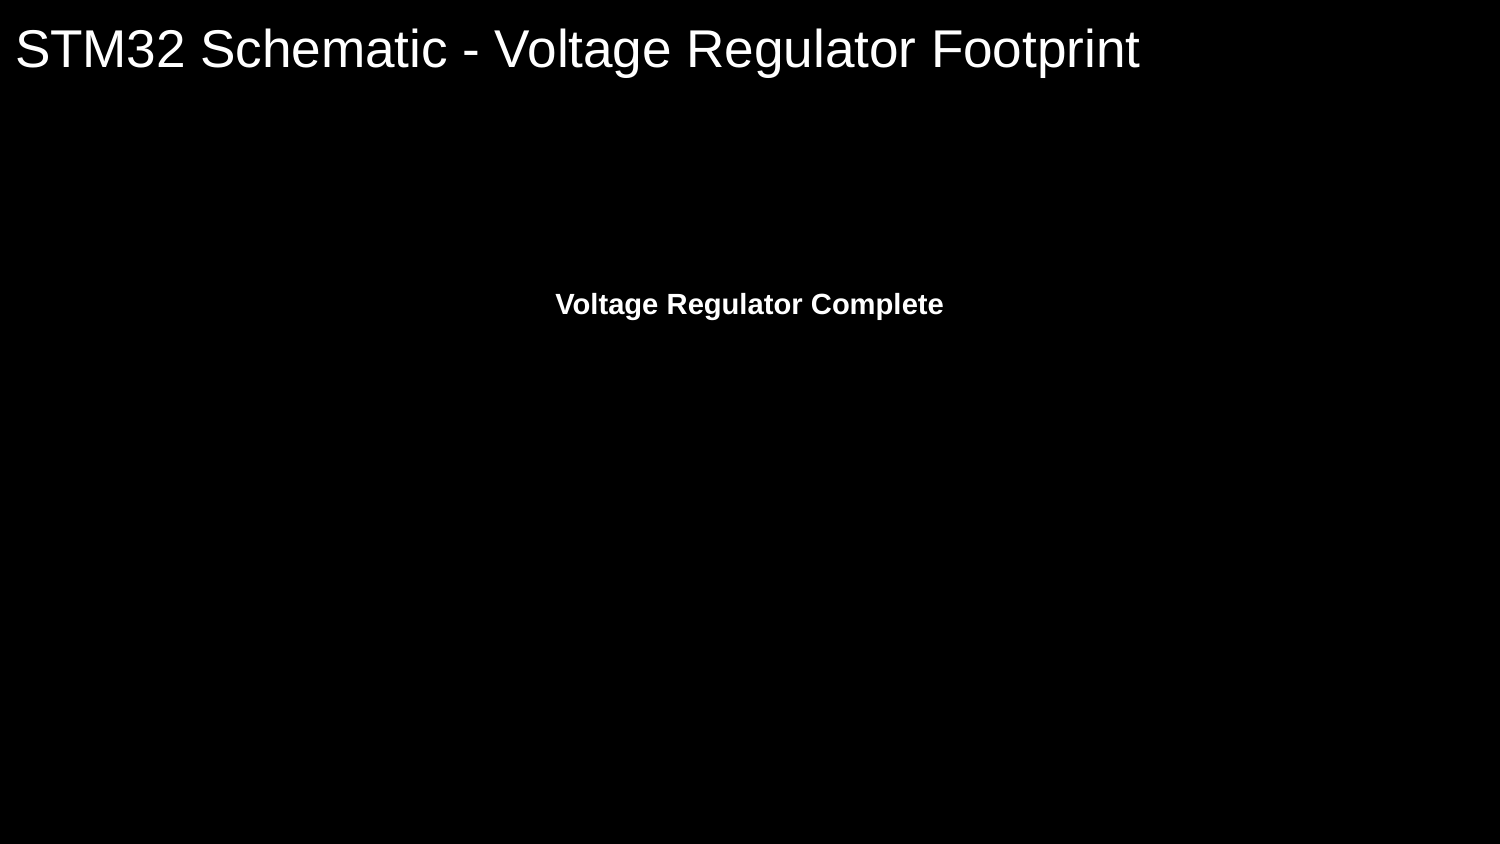

# STM32 Schematic - Voltage Regulator Footprint
Voltage Regulator Complete